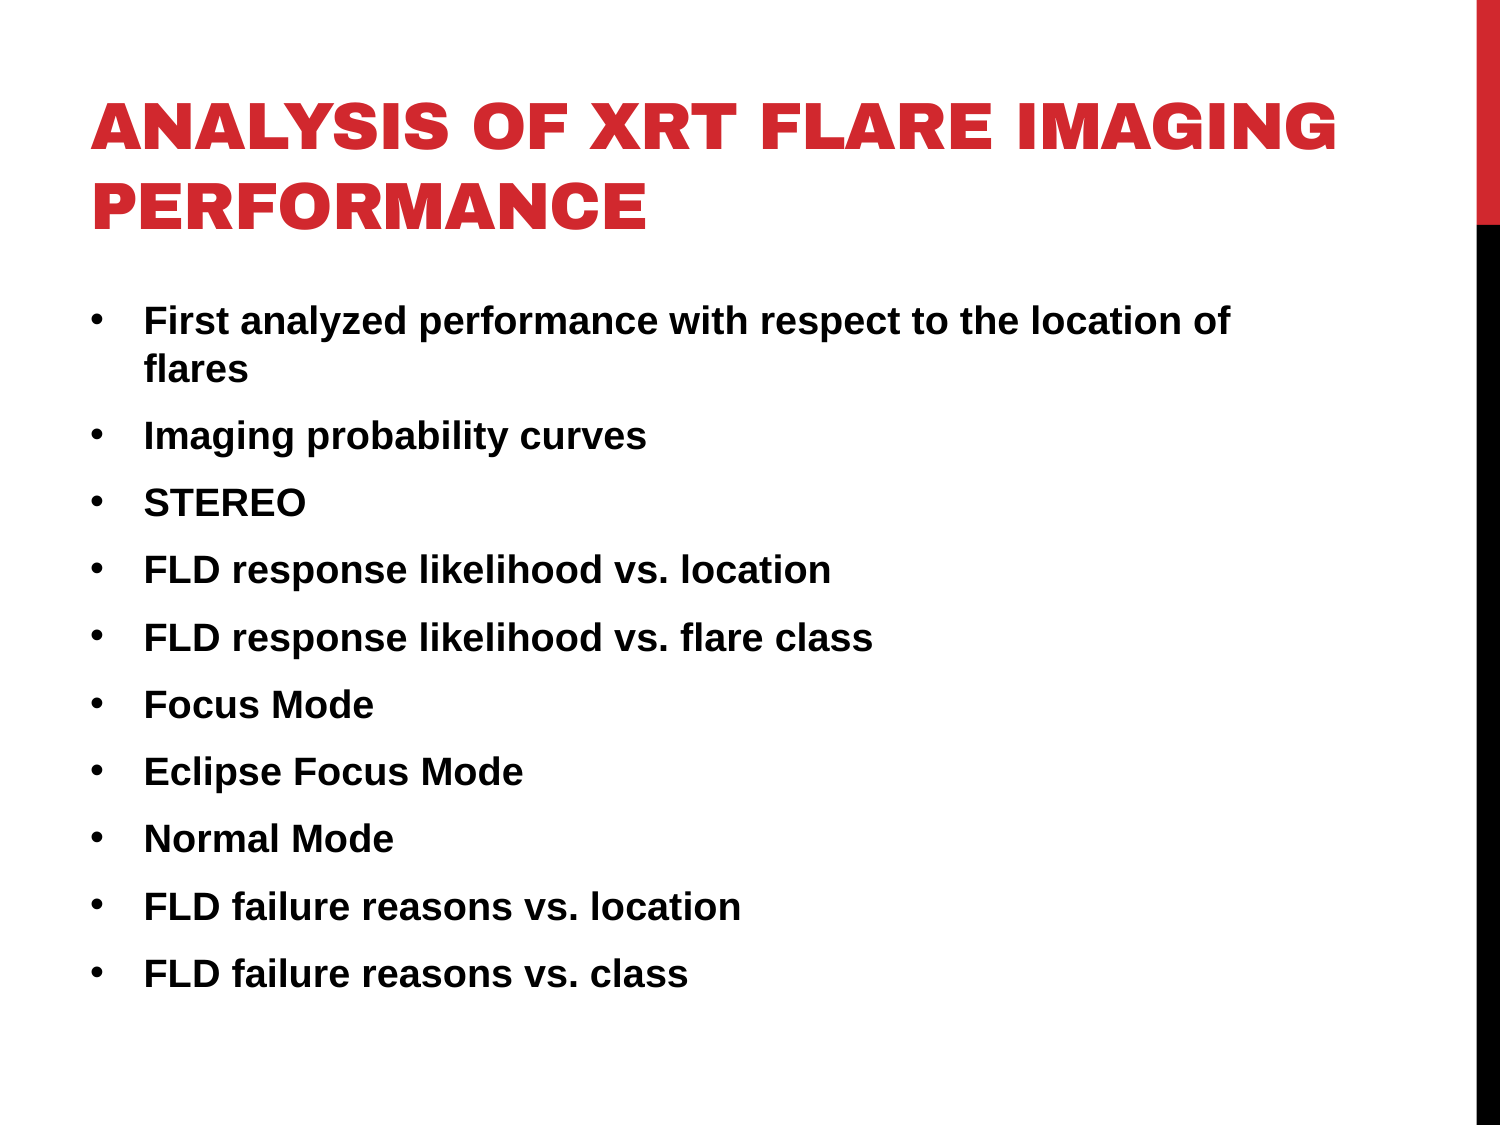

# Analysis of XRT Flare Imaging Performance
First analyzed performance with respect to the location of flares
Imaging probability curves
STEREO
FLD response likelihood vs. location
FLD response likelihood vs. flare class
Focus Mode
Eclipse Focus Mode
Normal Mode
FLD failure reasons vs. location
FLD failure reasons vs. class